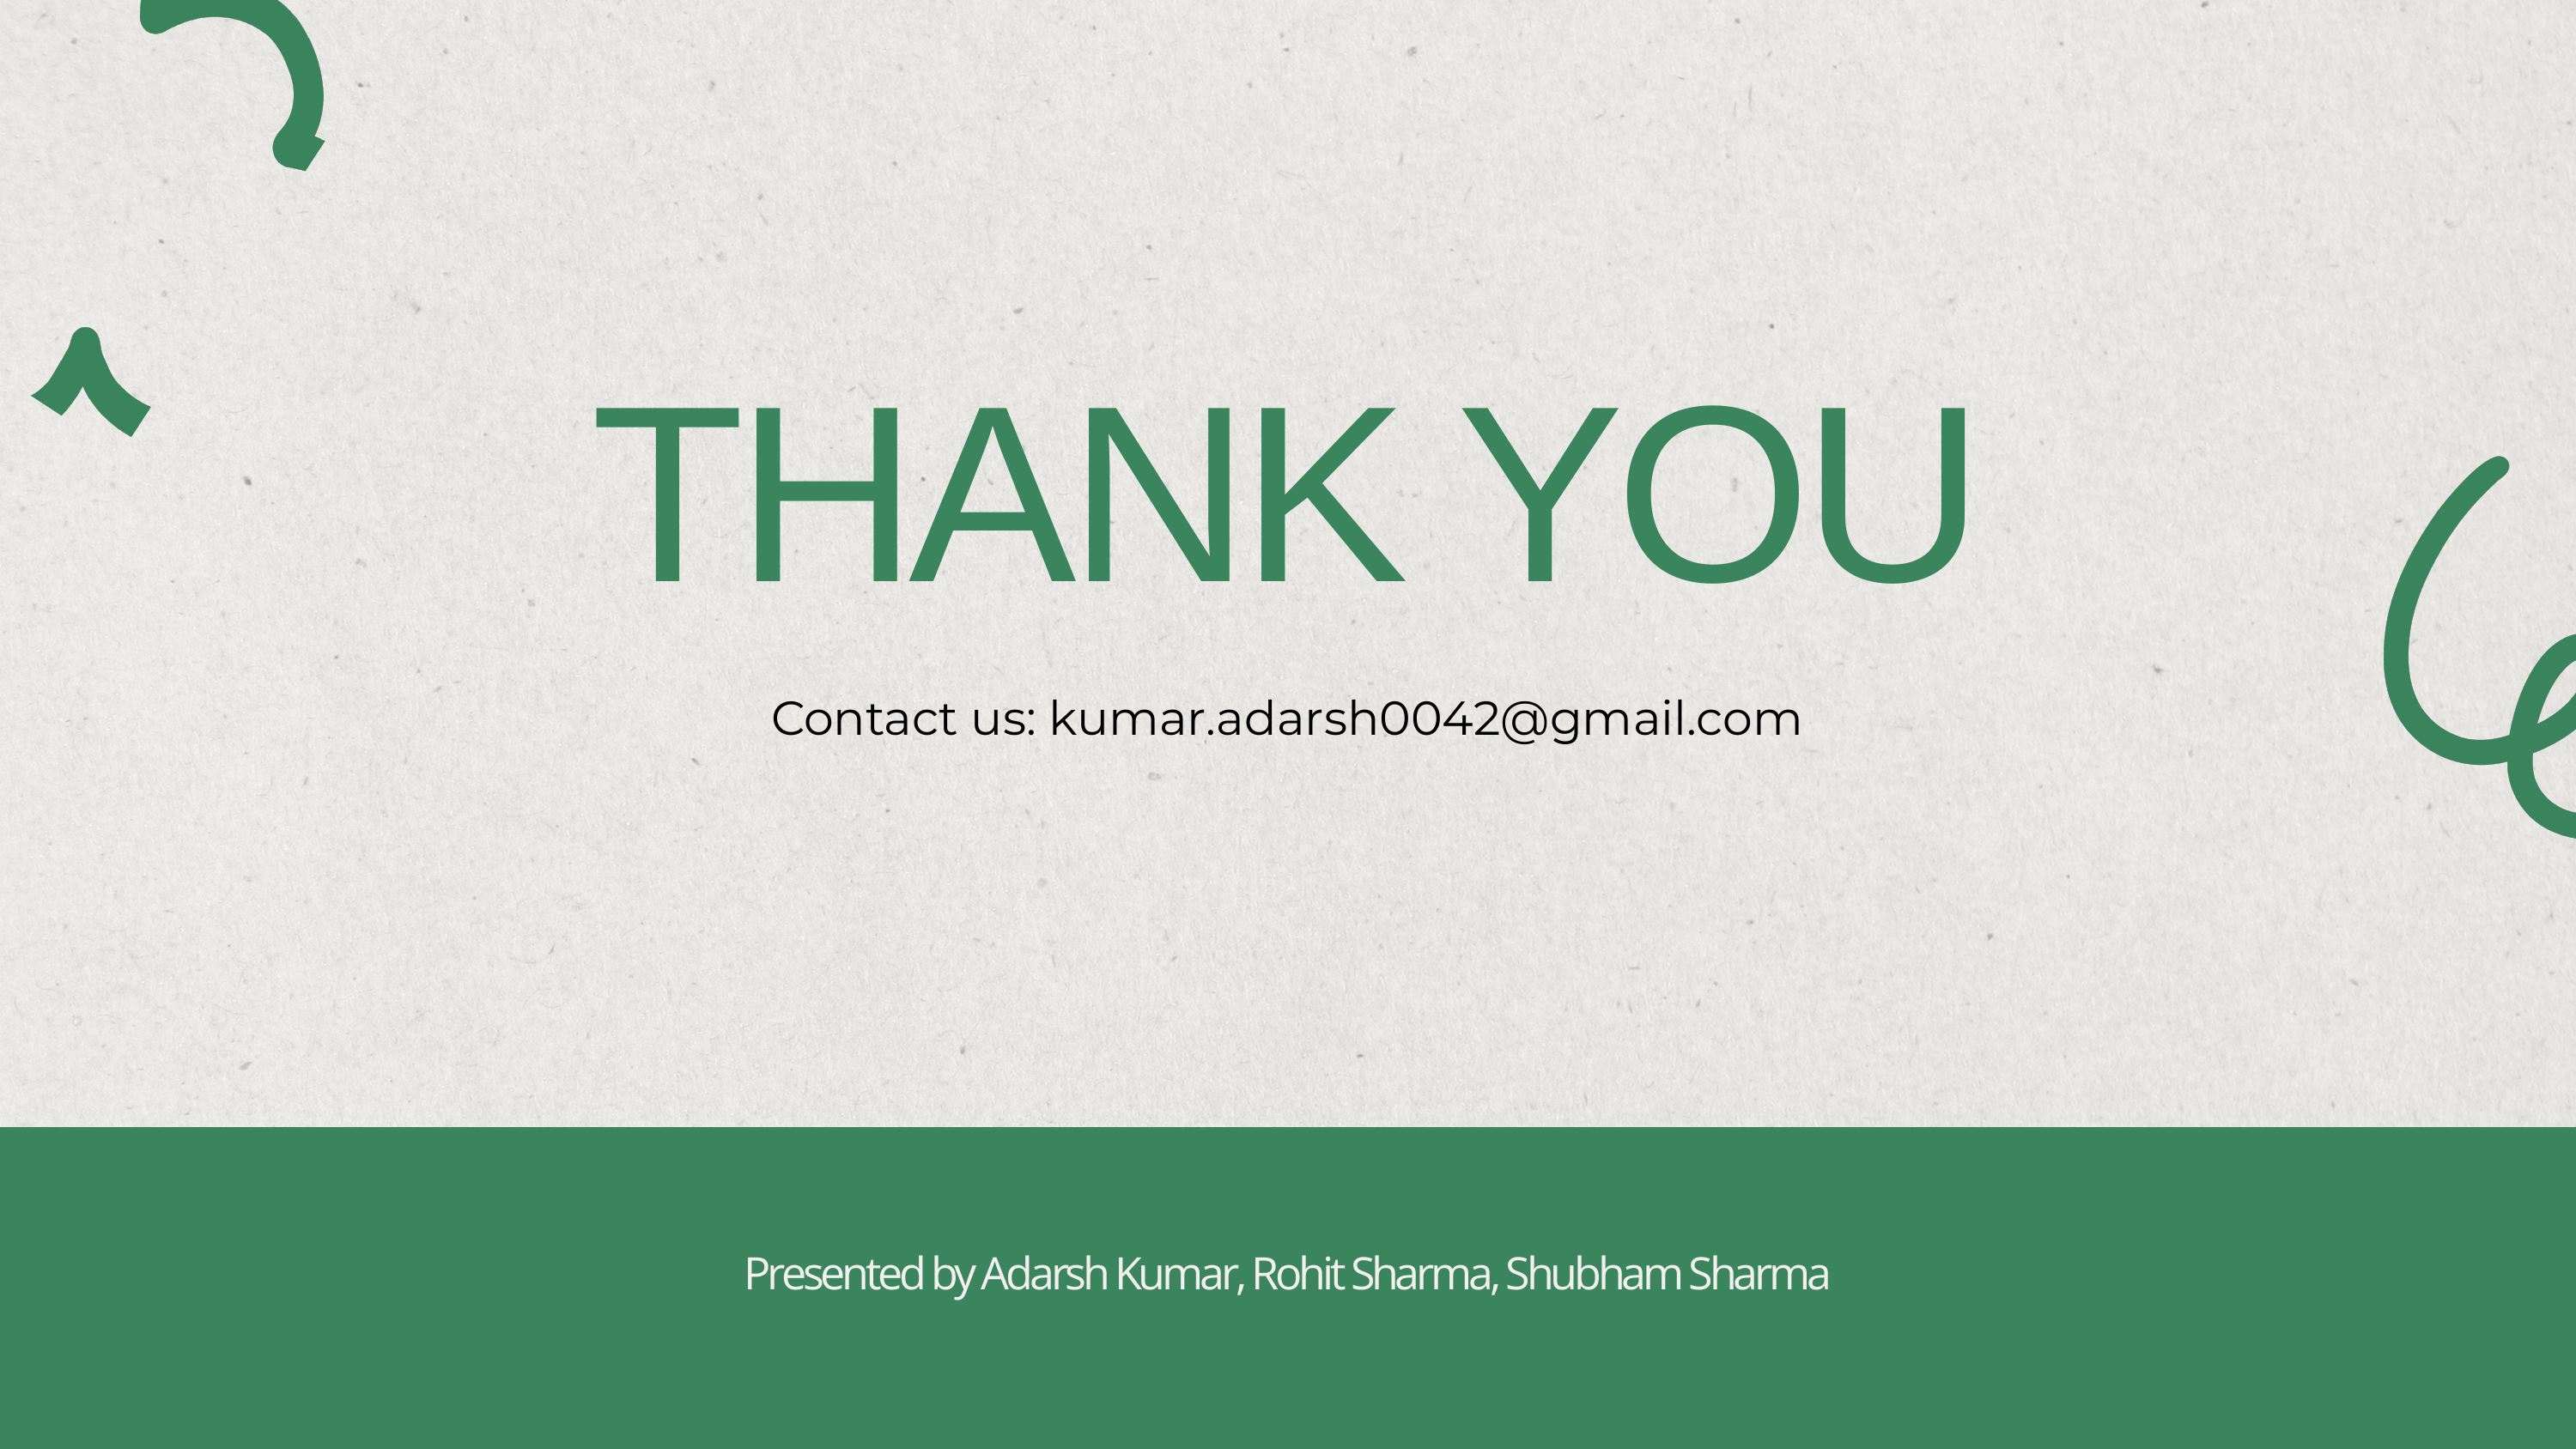

THANK YOU
Contact us: kumar.adarsh0042@gmail.com

Presented by Adarsh Kumar, Rohit Sharma, Shubham Sharma